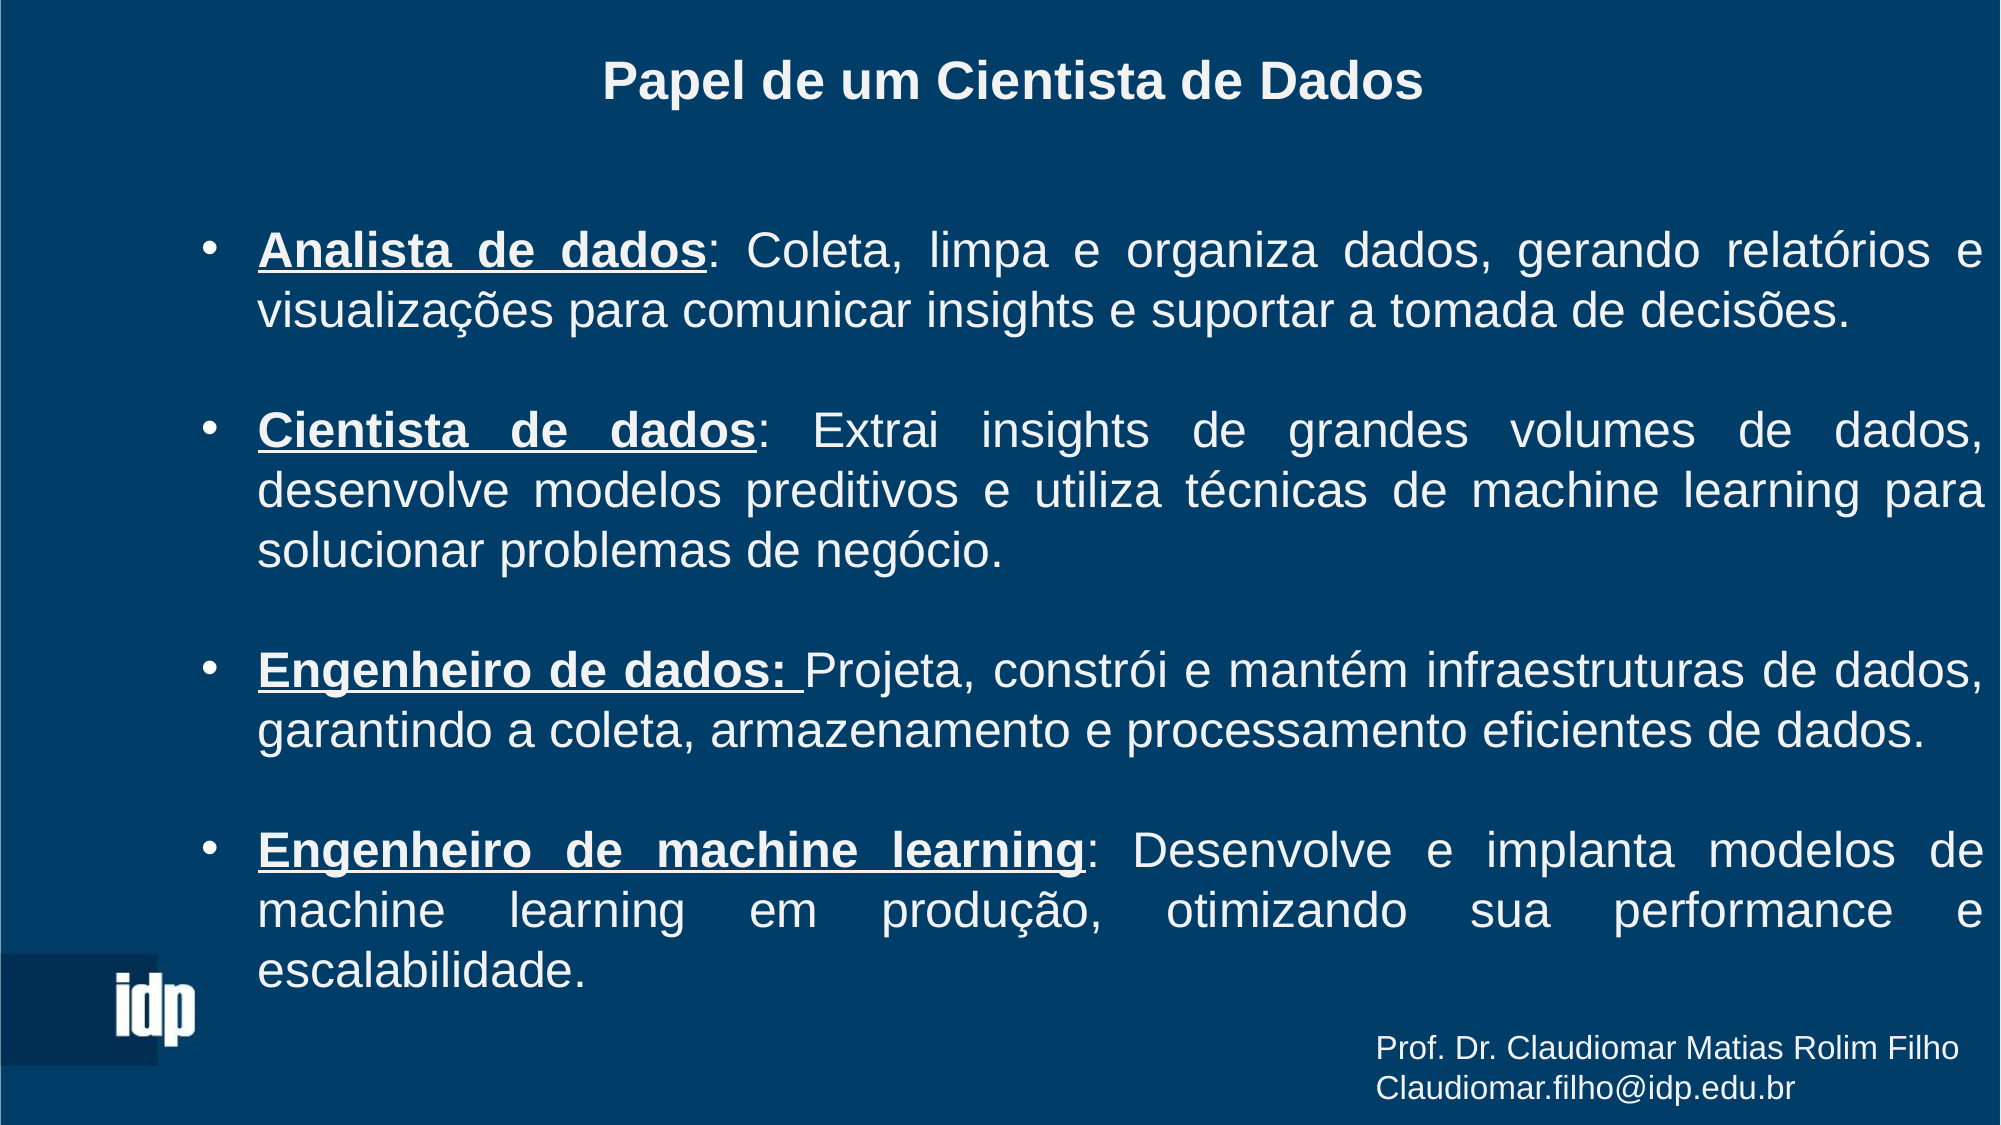

Papel de um Cientista de Dados
Analista de dados: Coleta, limpa e organiza dados, gerando relatórios e visualizações para comunicar insights e suportar a tomada de decisões.

Cientista de dados: Extrai insights de grandes volumes de dados, desenvolve modelos preditivos e utiliza técnicas de machine learning para solucionar problemas de negócio.

Engenheiro de dados: Projeta, constrói e mantém infraestruturas de dados, garantindo a coleta, armazenamento e processamento eficientes de dados.

Engenheiro de machine learning: Desenvolve e implanta modelos de machine learning em produção, otimizando sua performance e escalabilidade.

Prof. Dr. Claudiomar Matias Rolim Filho
Claudiomar.filho@idp.edu.br